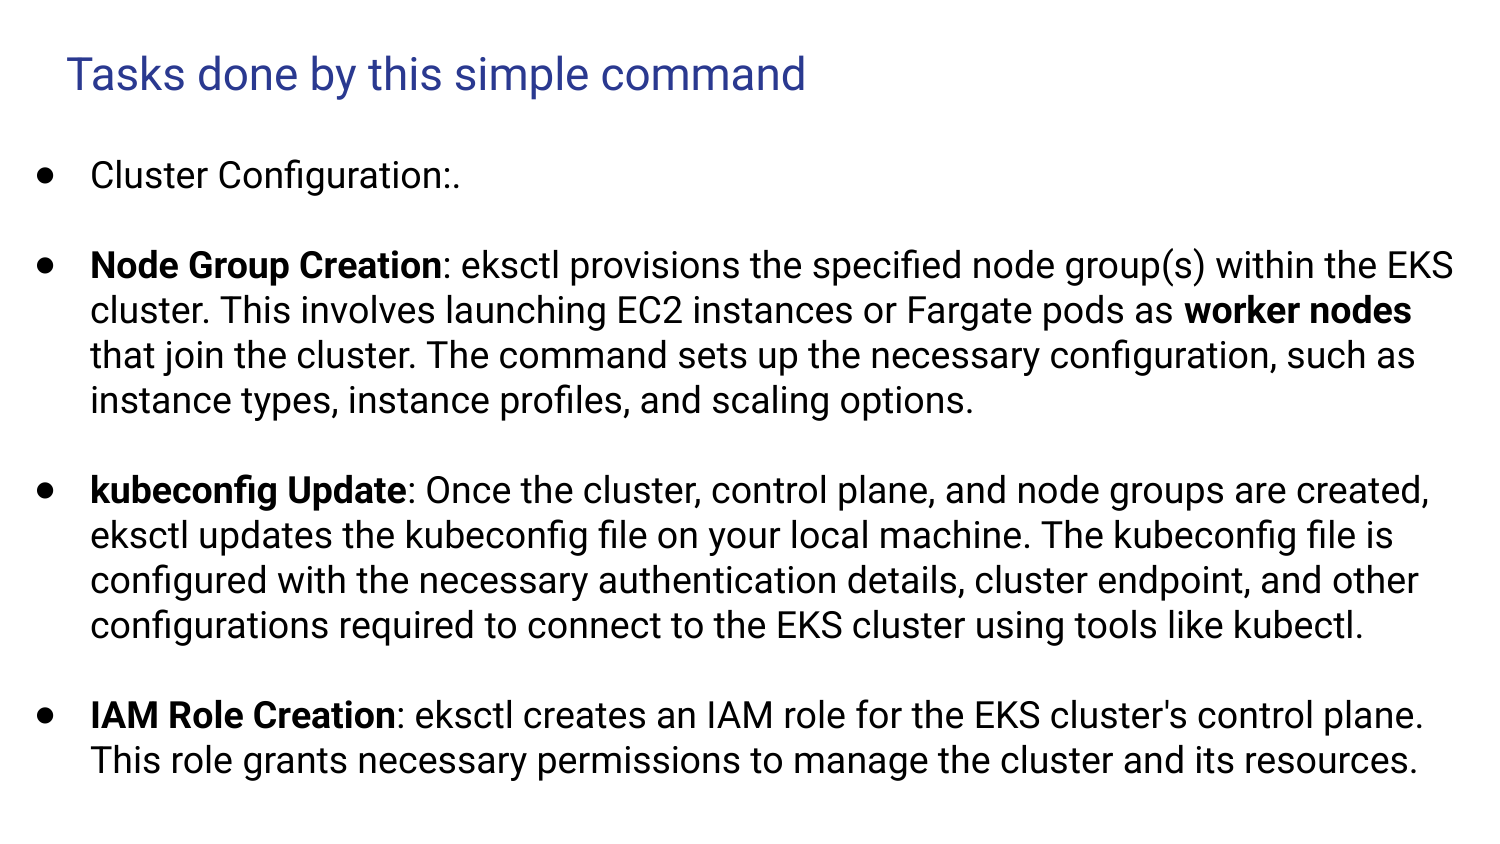

# Tasks done by this simple command
Cluster Configuration:.

Node Group Creation: eksctl provisions the specified node group(s) within the EKS cluster. This involves launching EC2 instances or Fargate pods as worker nodes that join the cluster. The command sets up the necessary configuration, such as instance types, instance profiles, and scaling options.

kubeconfig Update: Once the cluster, control plane, and node groups are created, eksctl updates the kubeconfig file on your local machine. The kubeconfig file is configured with the necessary authentication details, cluster endpoint, and other configurations required to connect to the EKS cluster using tools like kubectl.

IAM Role Creation: eksctl creates an IAM role for the EKS cluster's control plane. This role grants necessary permissions to manage the cluster and its resources.